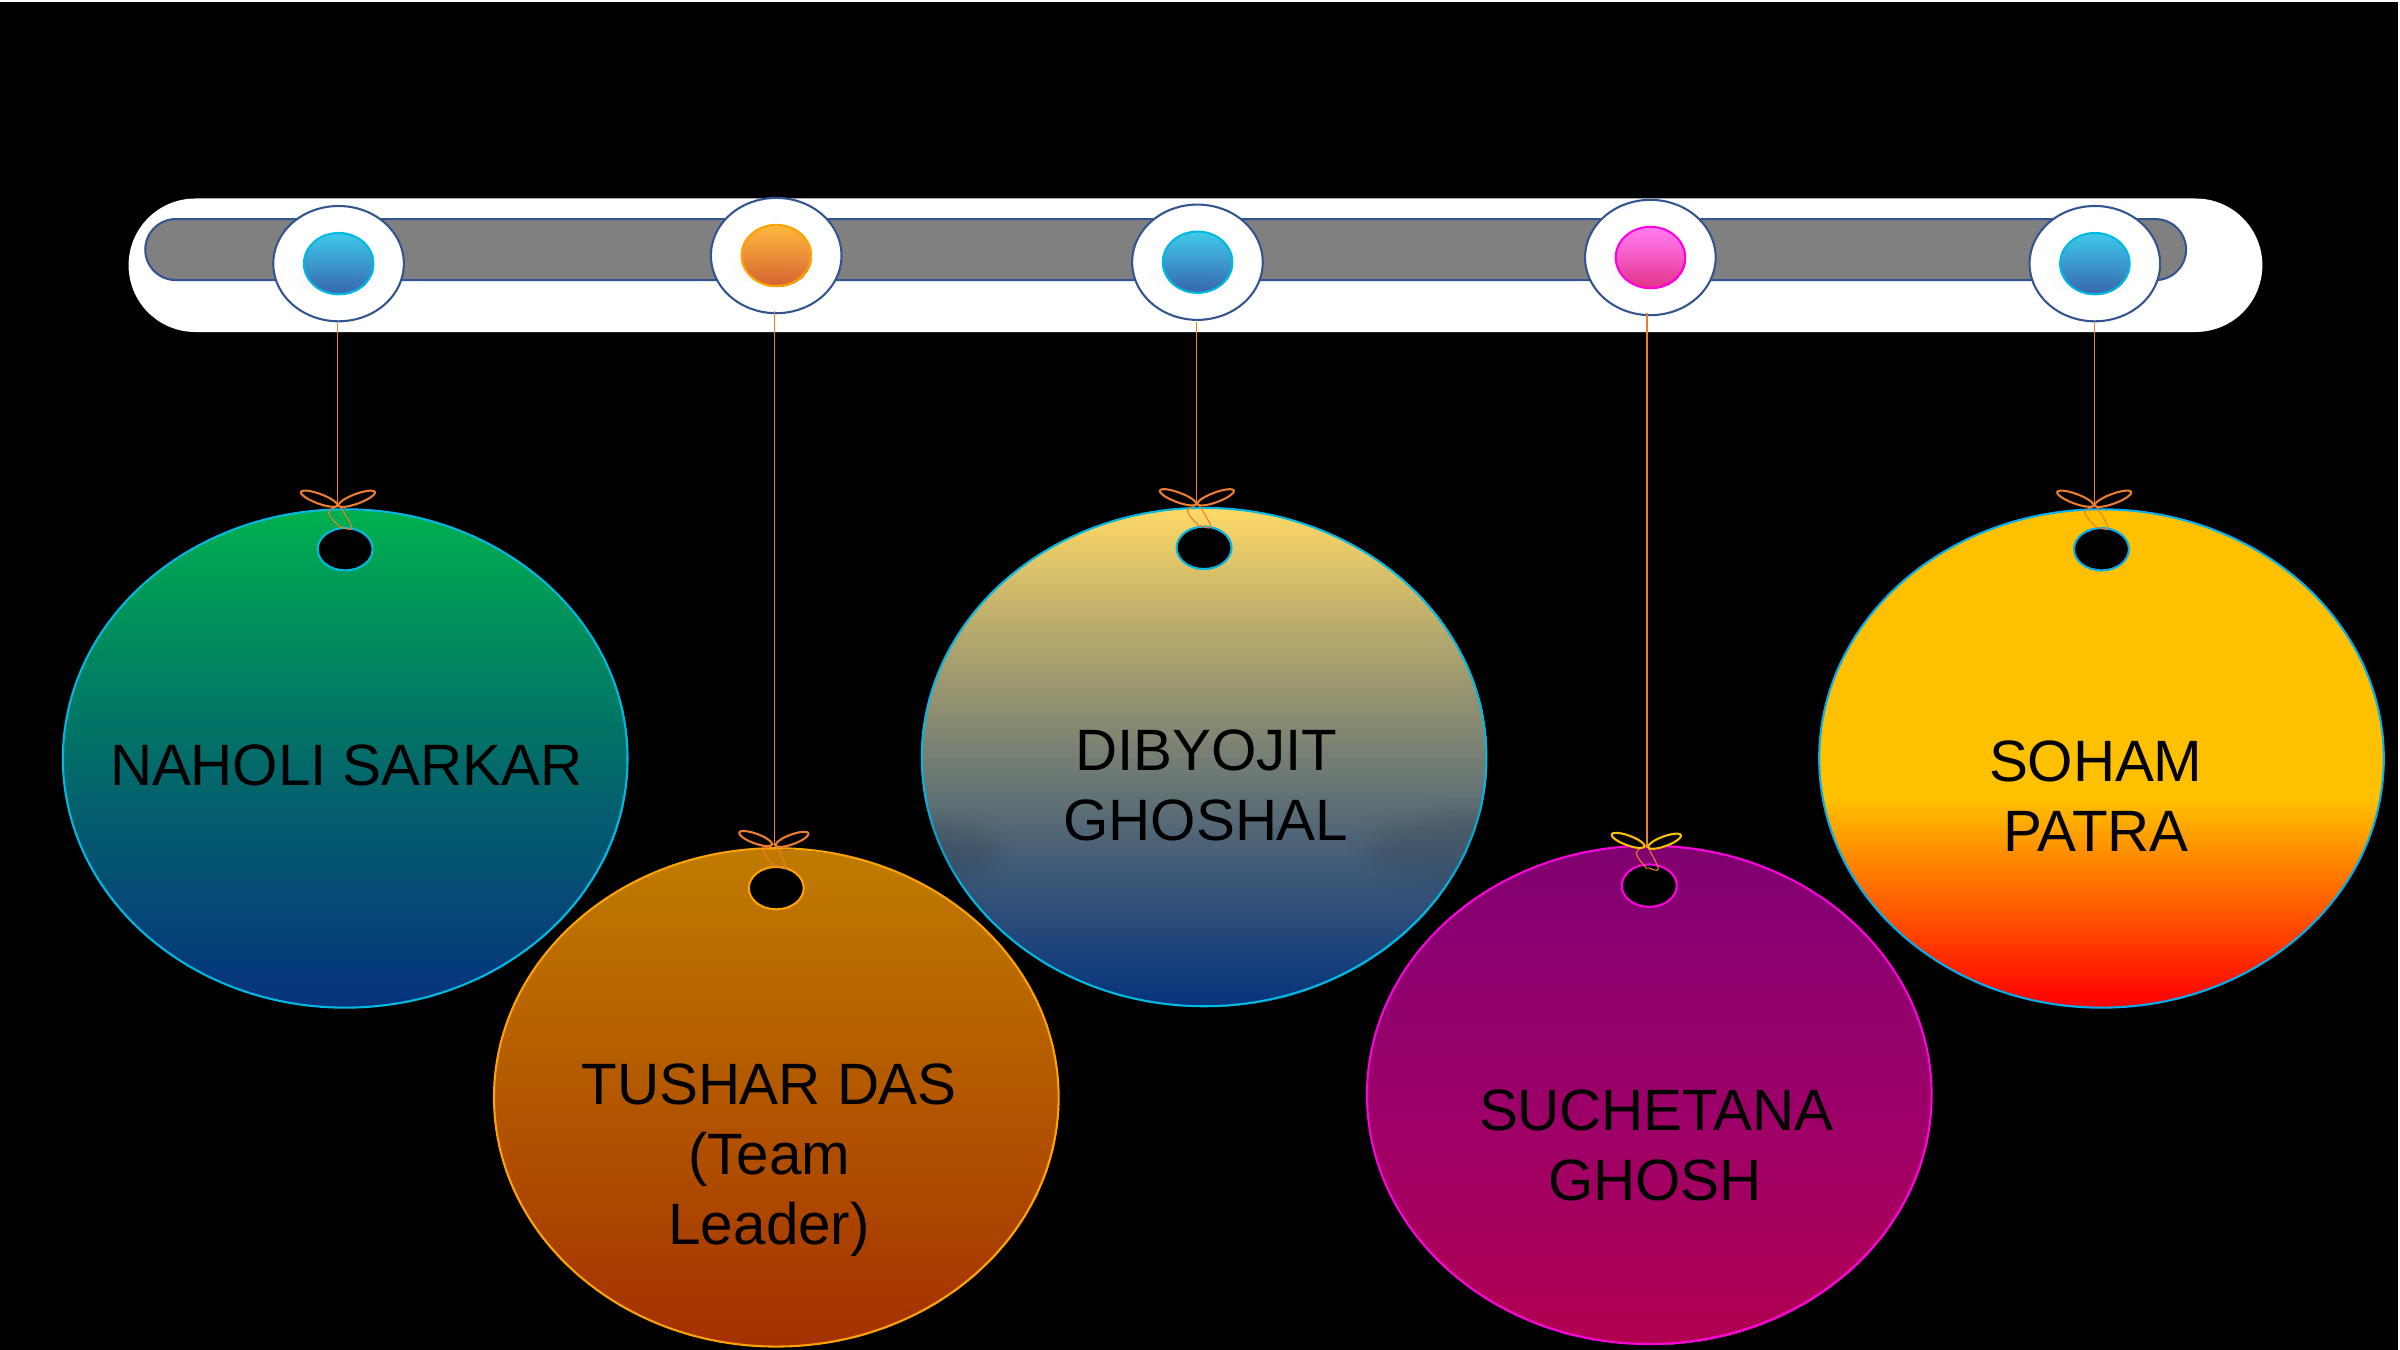

TUSHAR DAS
(Team Leader)

SUCHETANA GHOSH

DIBYOJIT GHOSHAL

NAHOLI SARKAR

SOHAM PATRA